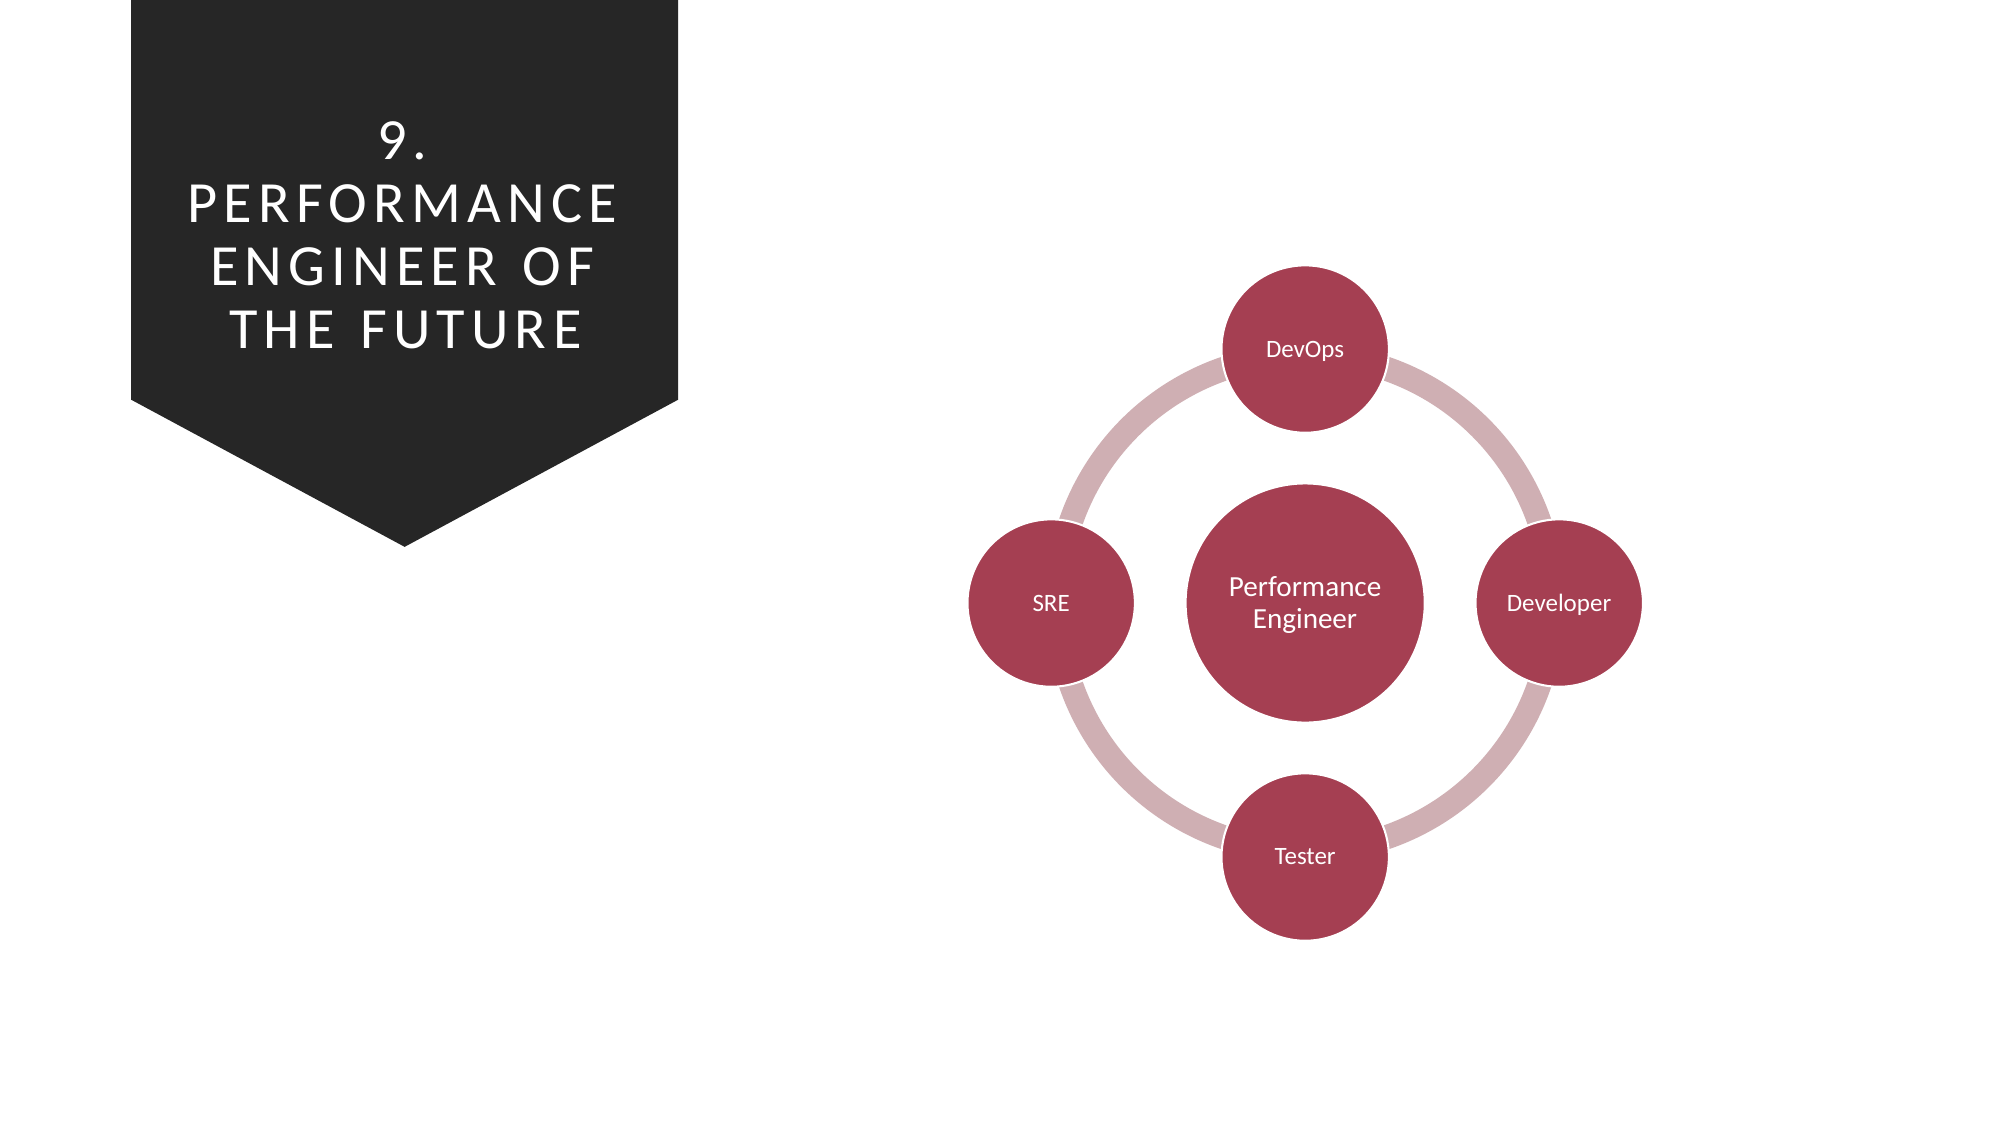

# 9. Performance Engineer of the future
Performance Engineer
DevOps
Developer
Tester
SRE
11